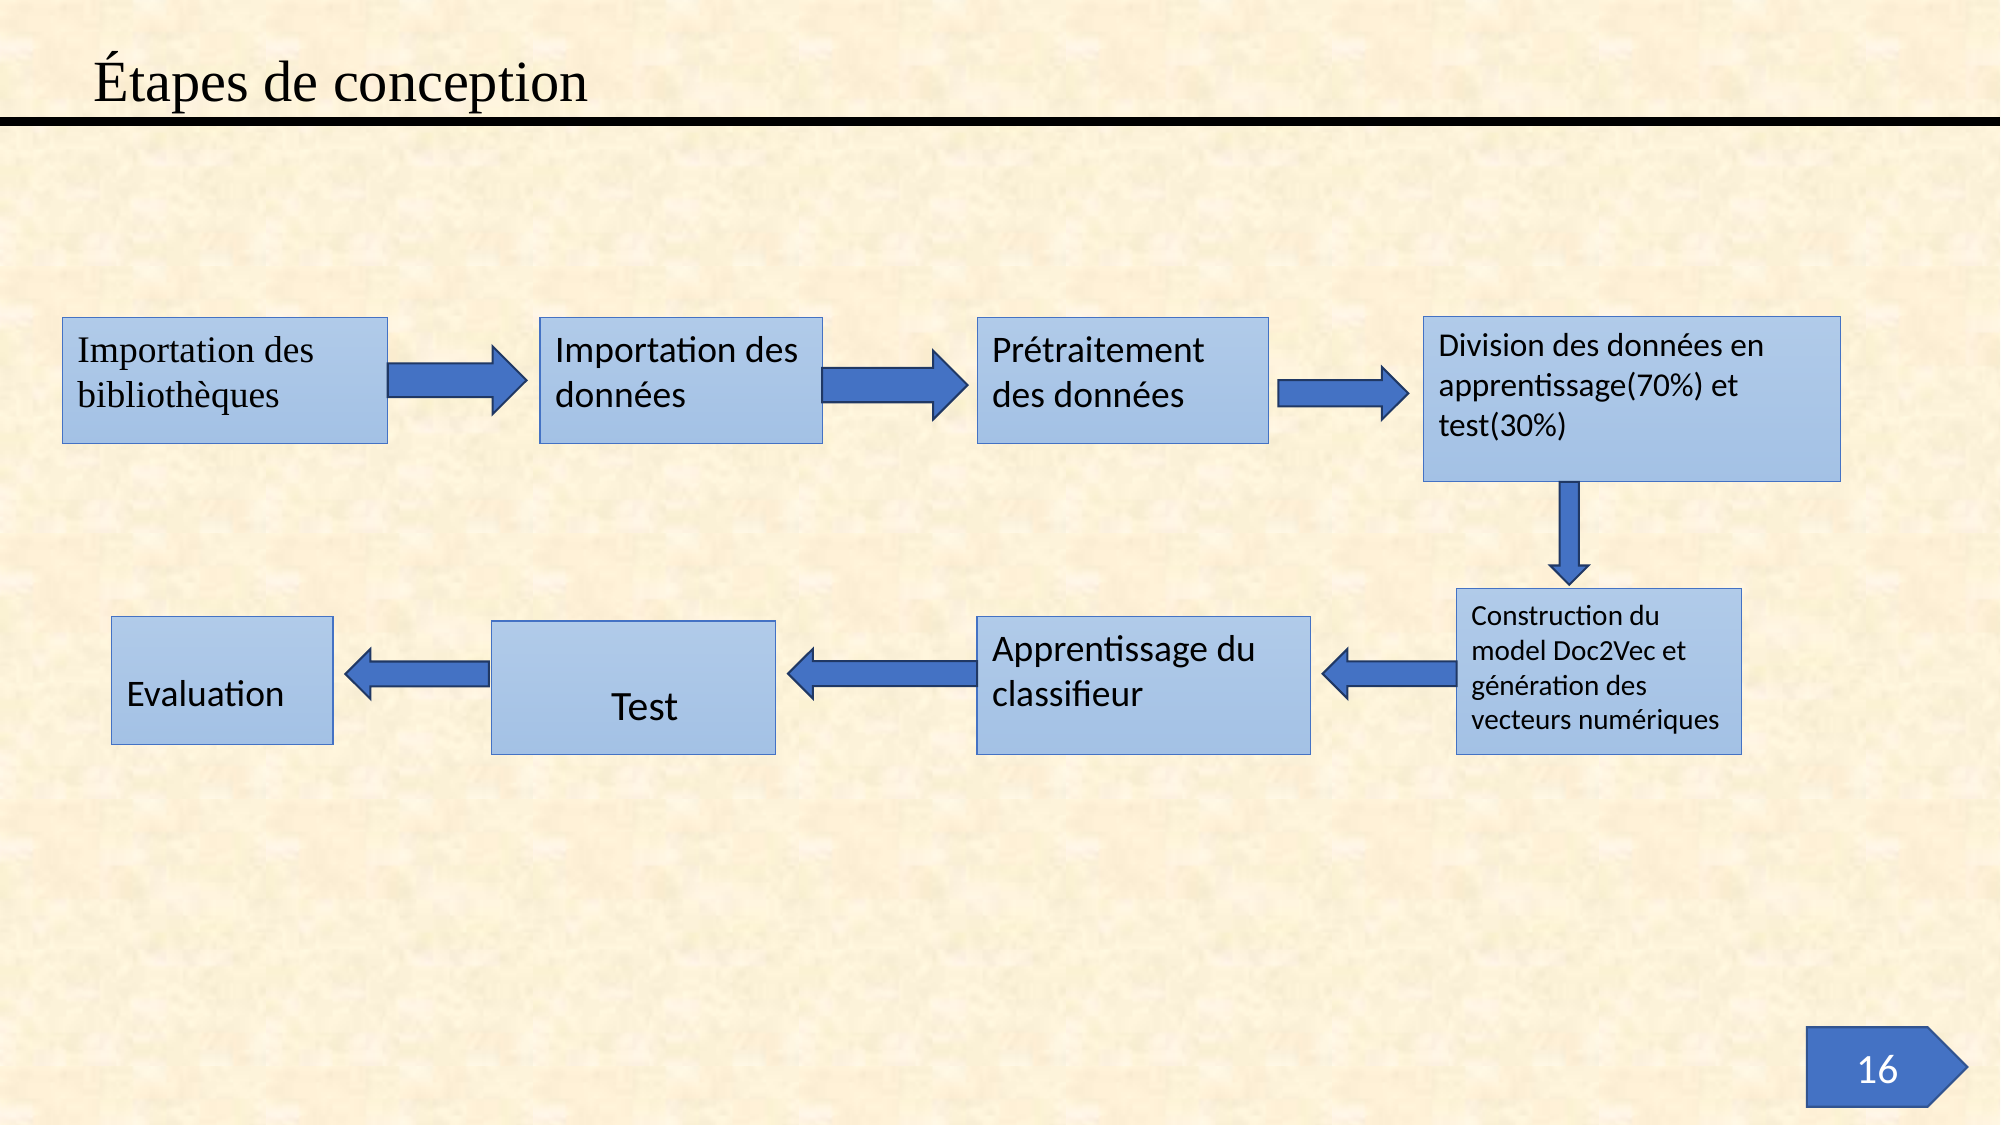

Étapes de conception
Division des données en apprentissage(70%) et test(30%)
Importation des bibliothèques
Importation des données
Prétraitement des données

Construction du model Doc2Vec et génération des vecteurs numériques

Evaluation
Apprentissage du classifieur

           Test

16